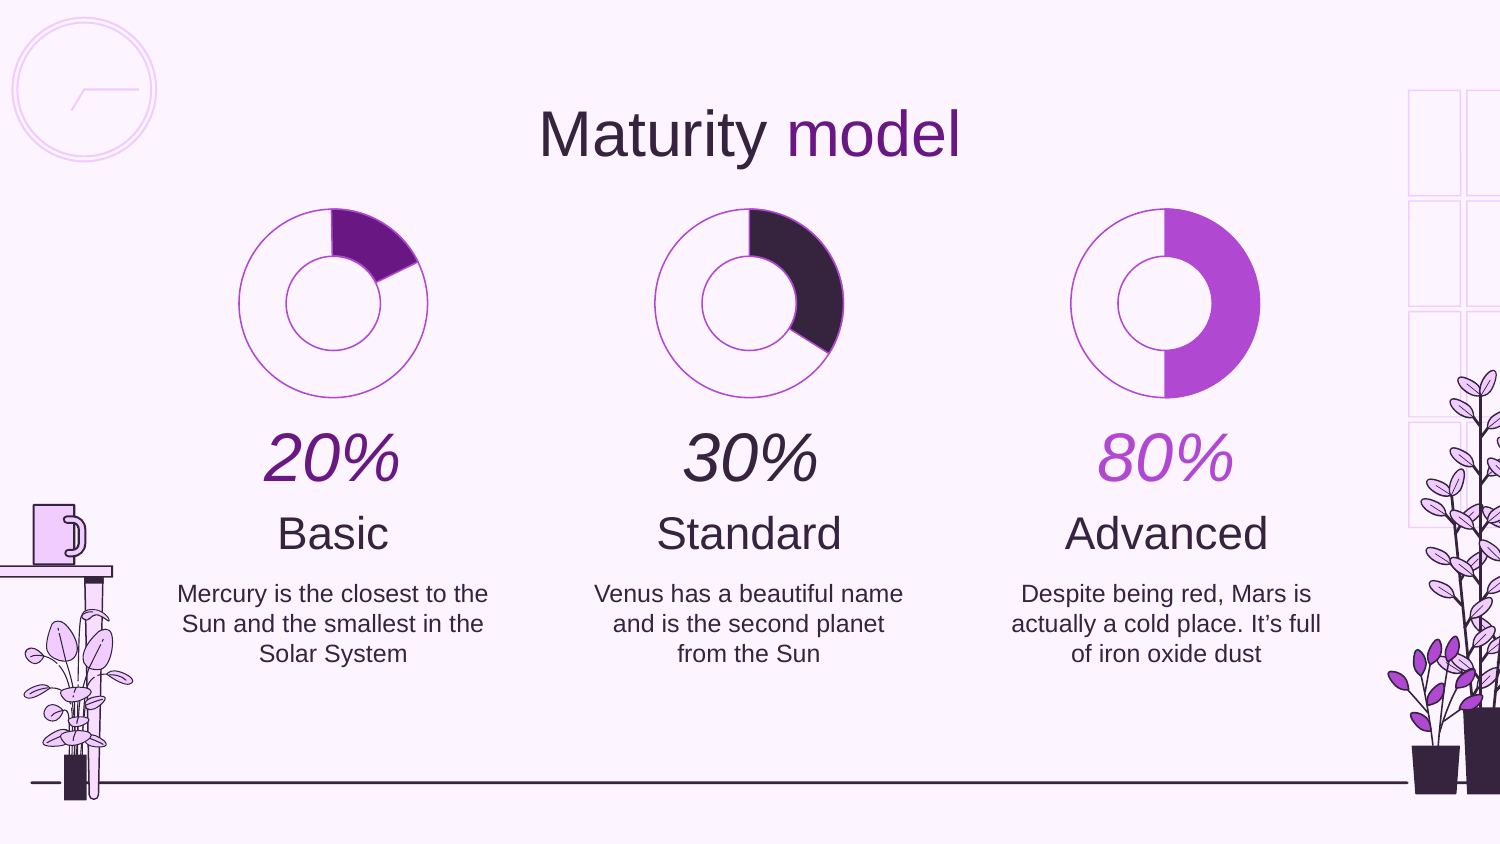

# Maturity model

20%
30%
80%
Advanced
Basic
Standard
Mercury is the closest to the Sun and the smallest in the Solar System
Venus has a beautiful name and is the second planet from the Sun
Despite being red, Mars is actually a cold place. It’s full of iron oxide dust